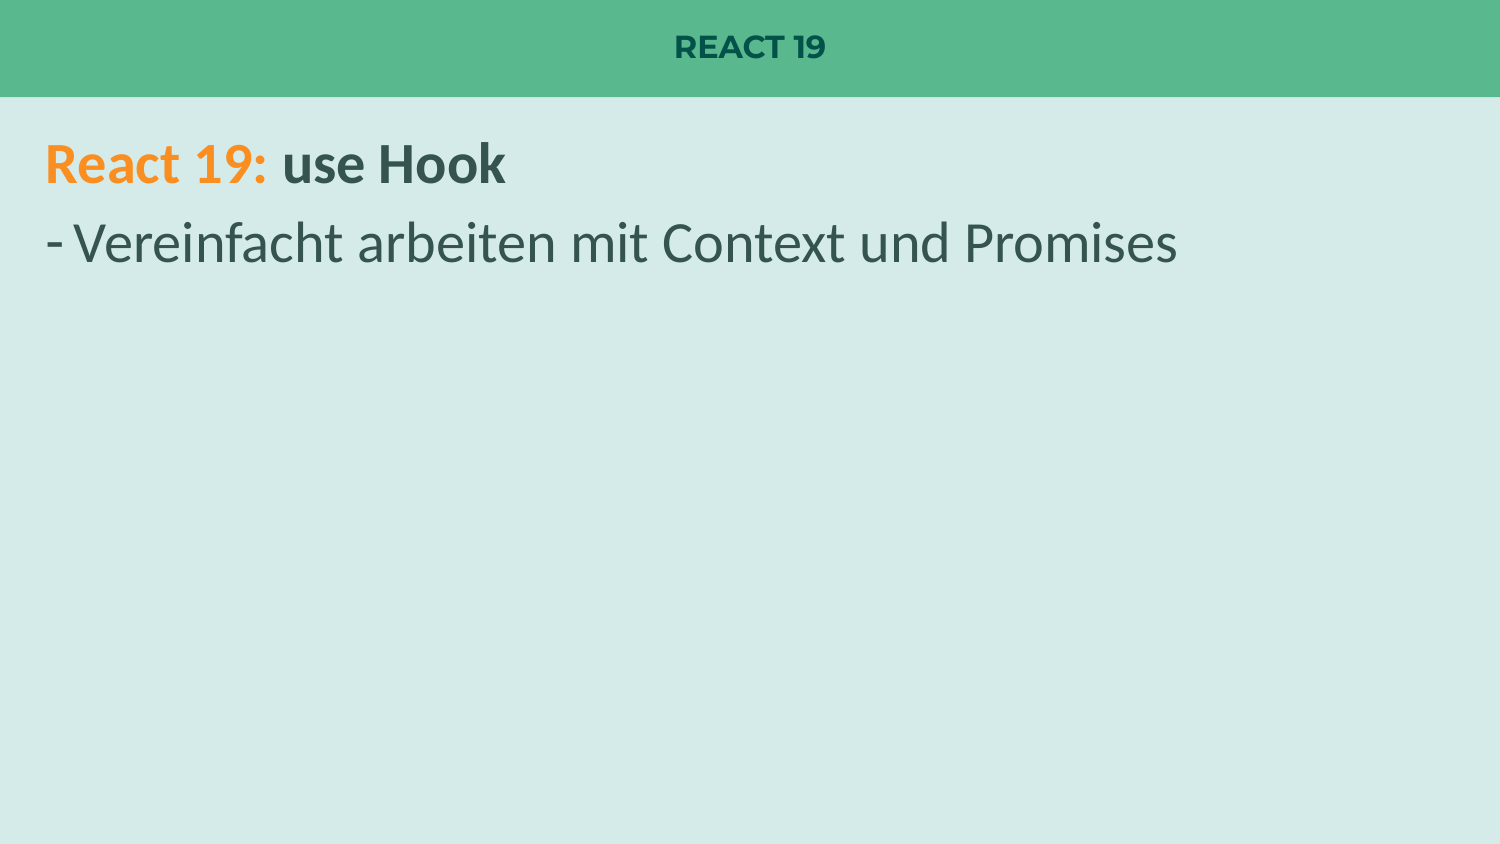

# React 19
React 19: use Hook
Vereinfacht arbeiten mit Context und Promises